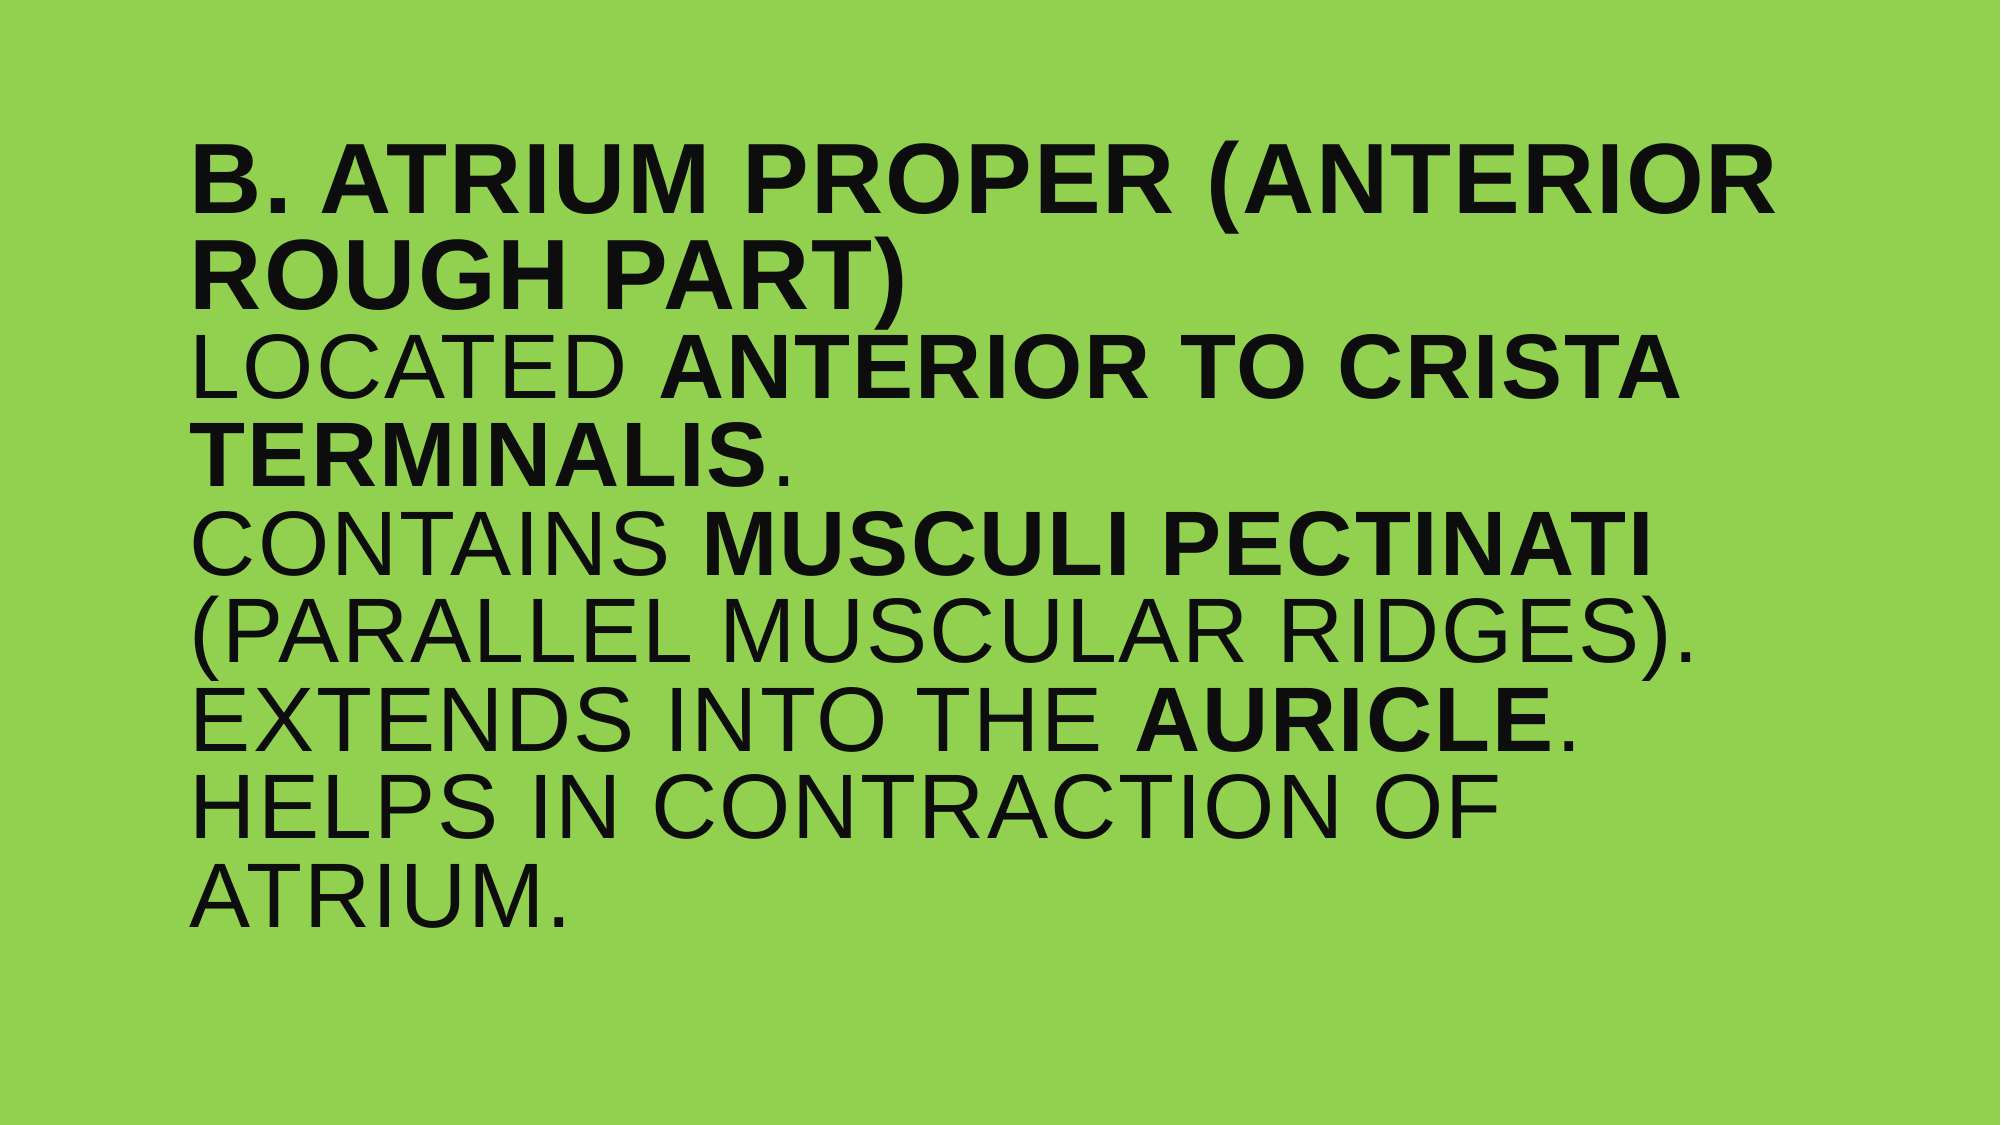

# B. Atrium Proper (Anterior rough part) Located anterior to crista terminalis. Contains musculi pectinati (parallel muscular ridges). Extends into the auricle. Helps in contraction of atrium.